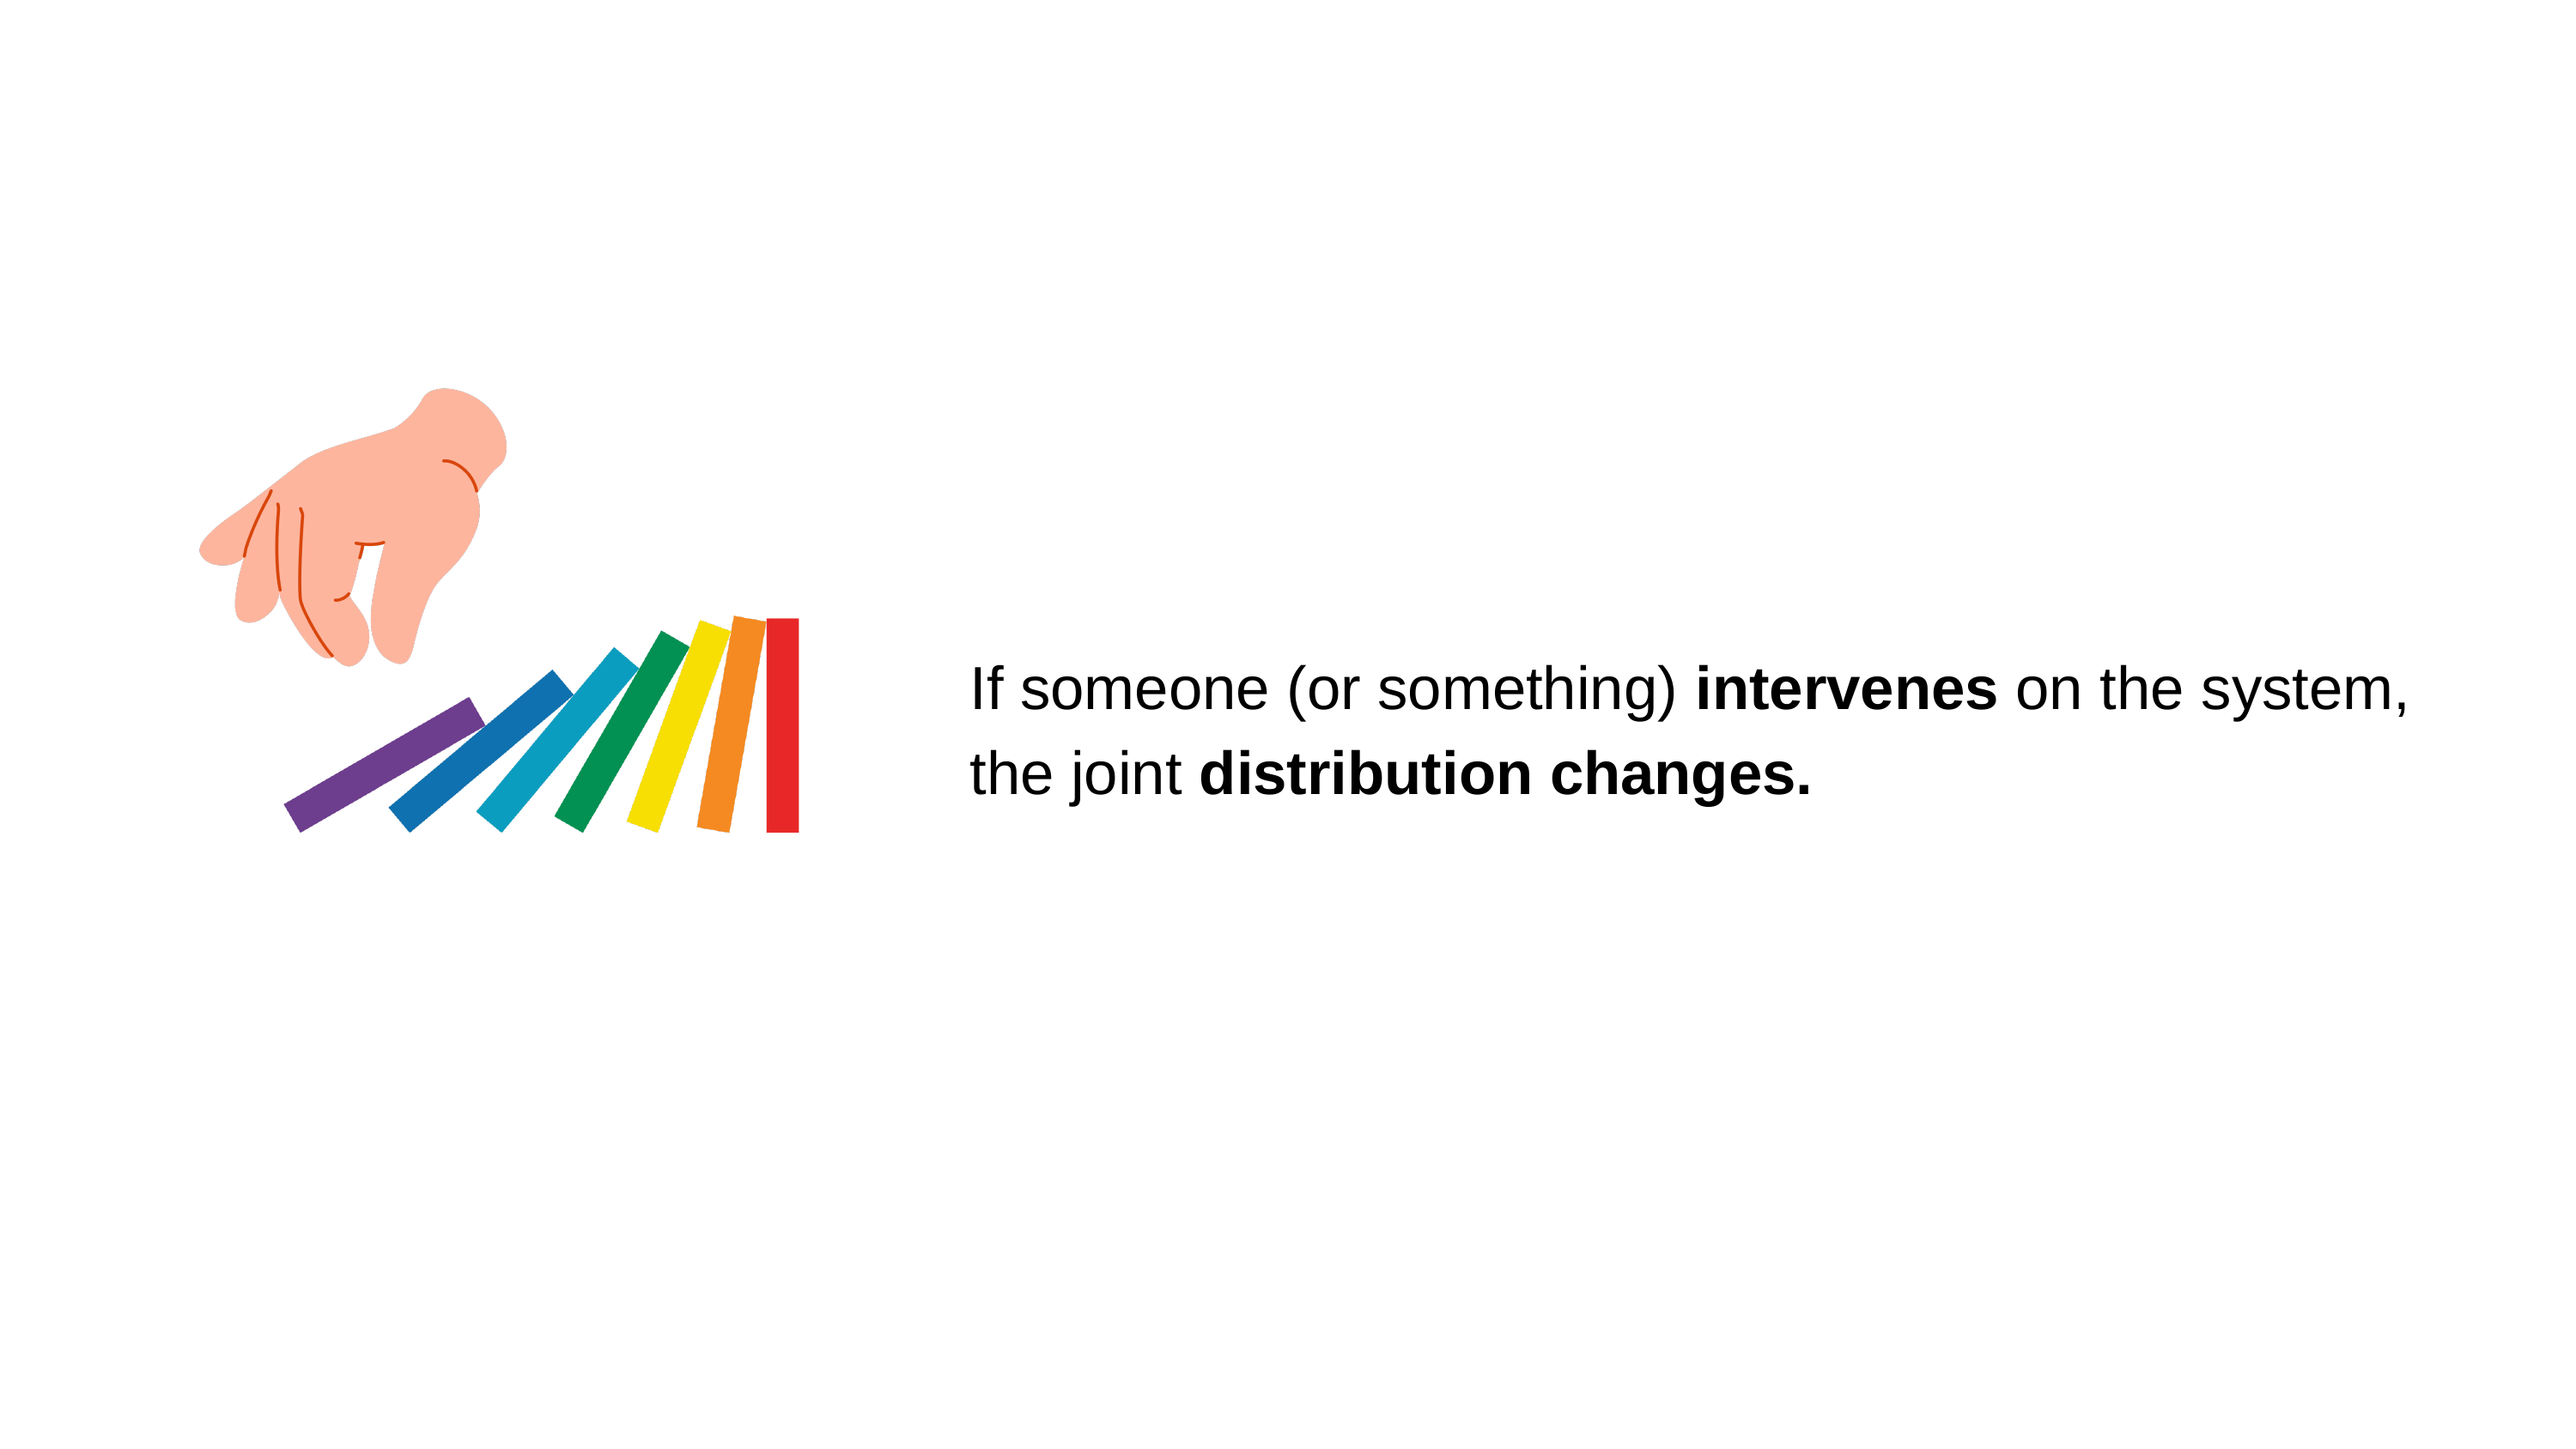

If someone (or something) intervenes on the system, the joint distribution changes.